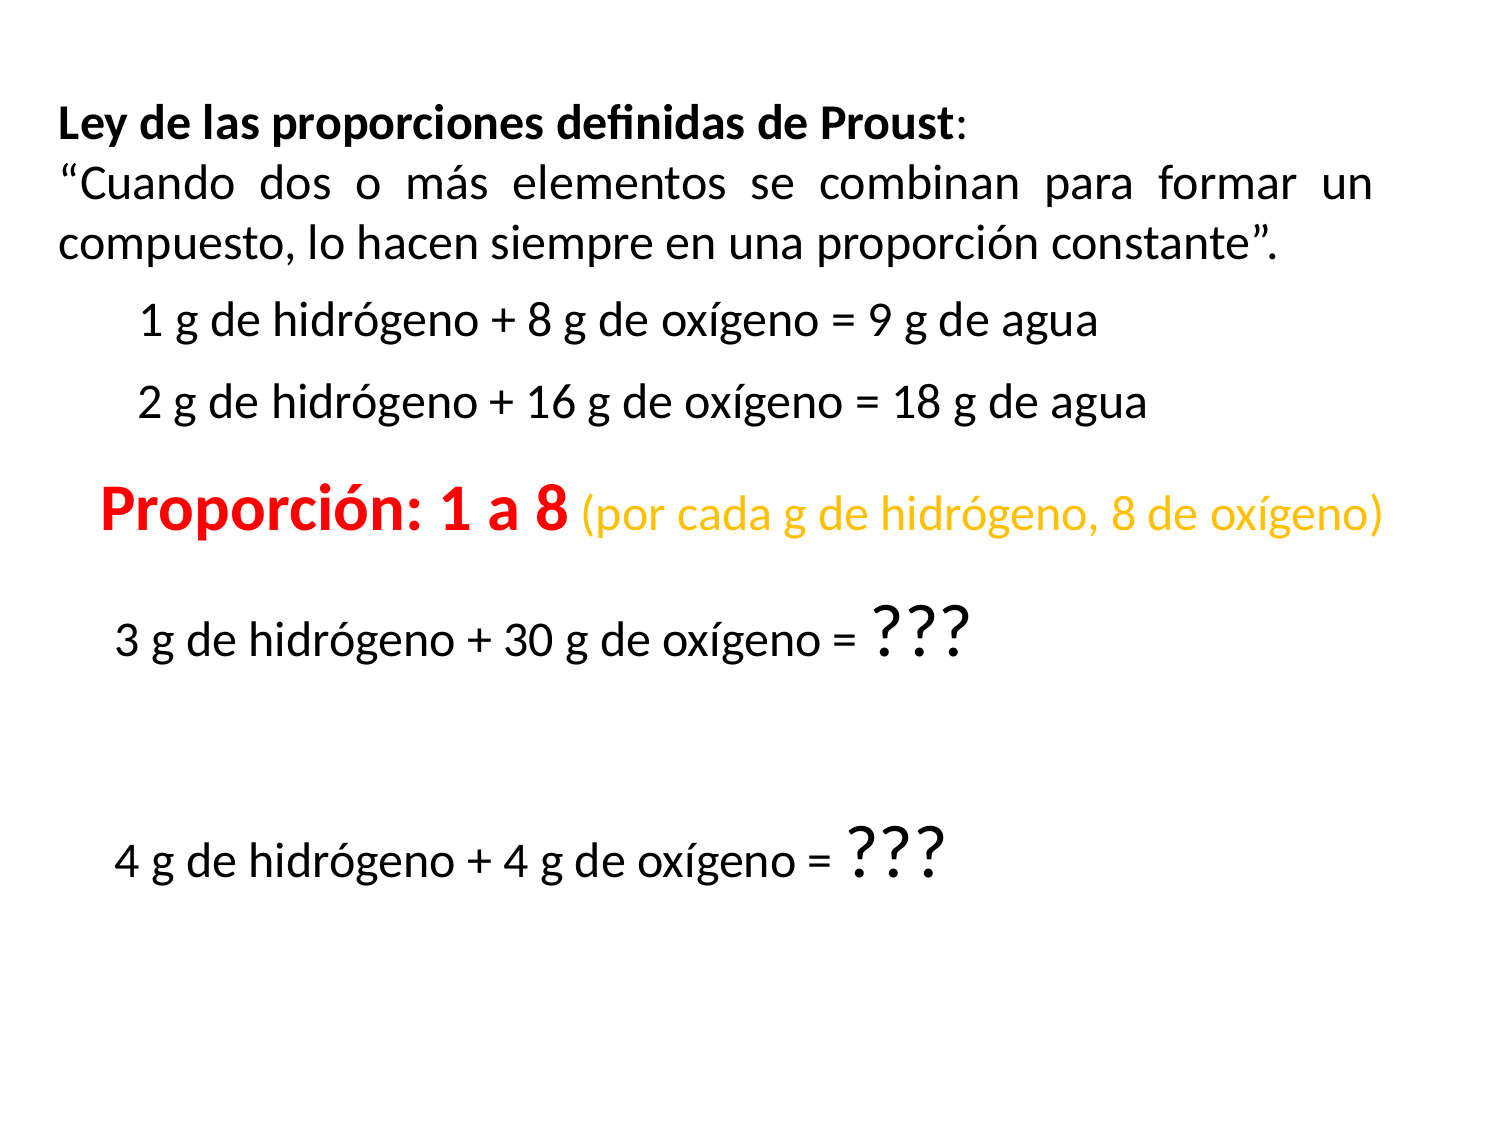

Ley de las proporciones definidas de Proust:
“Cuando dos o más elementos se combinan para formar un compuesto, lo hacen siempre en una proporción constante”.
1 g de hidrógeno + 8 g de oxígeno = 9 g de agua
2 g de hidrógeno + 16 g de oxígeno = 18 g de agua
Proporción: 1 a 8 (por cada g de hidrógeno, 8 de oxígeno)
3 g de hidrógeno + 30 g de oxígeno = ???
4 g de hidrógeno + 4 g de oxígeno = ???